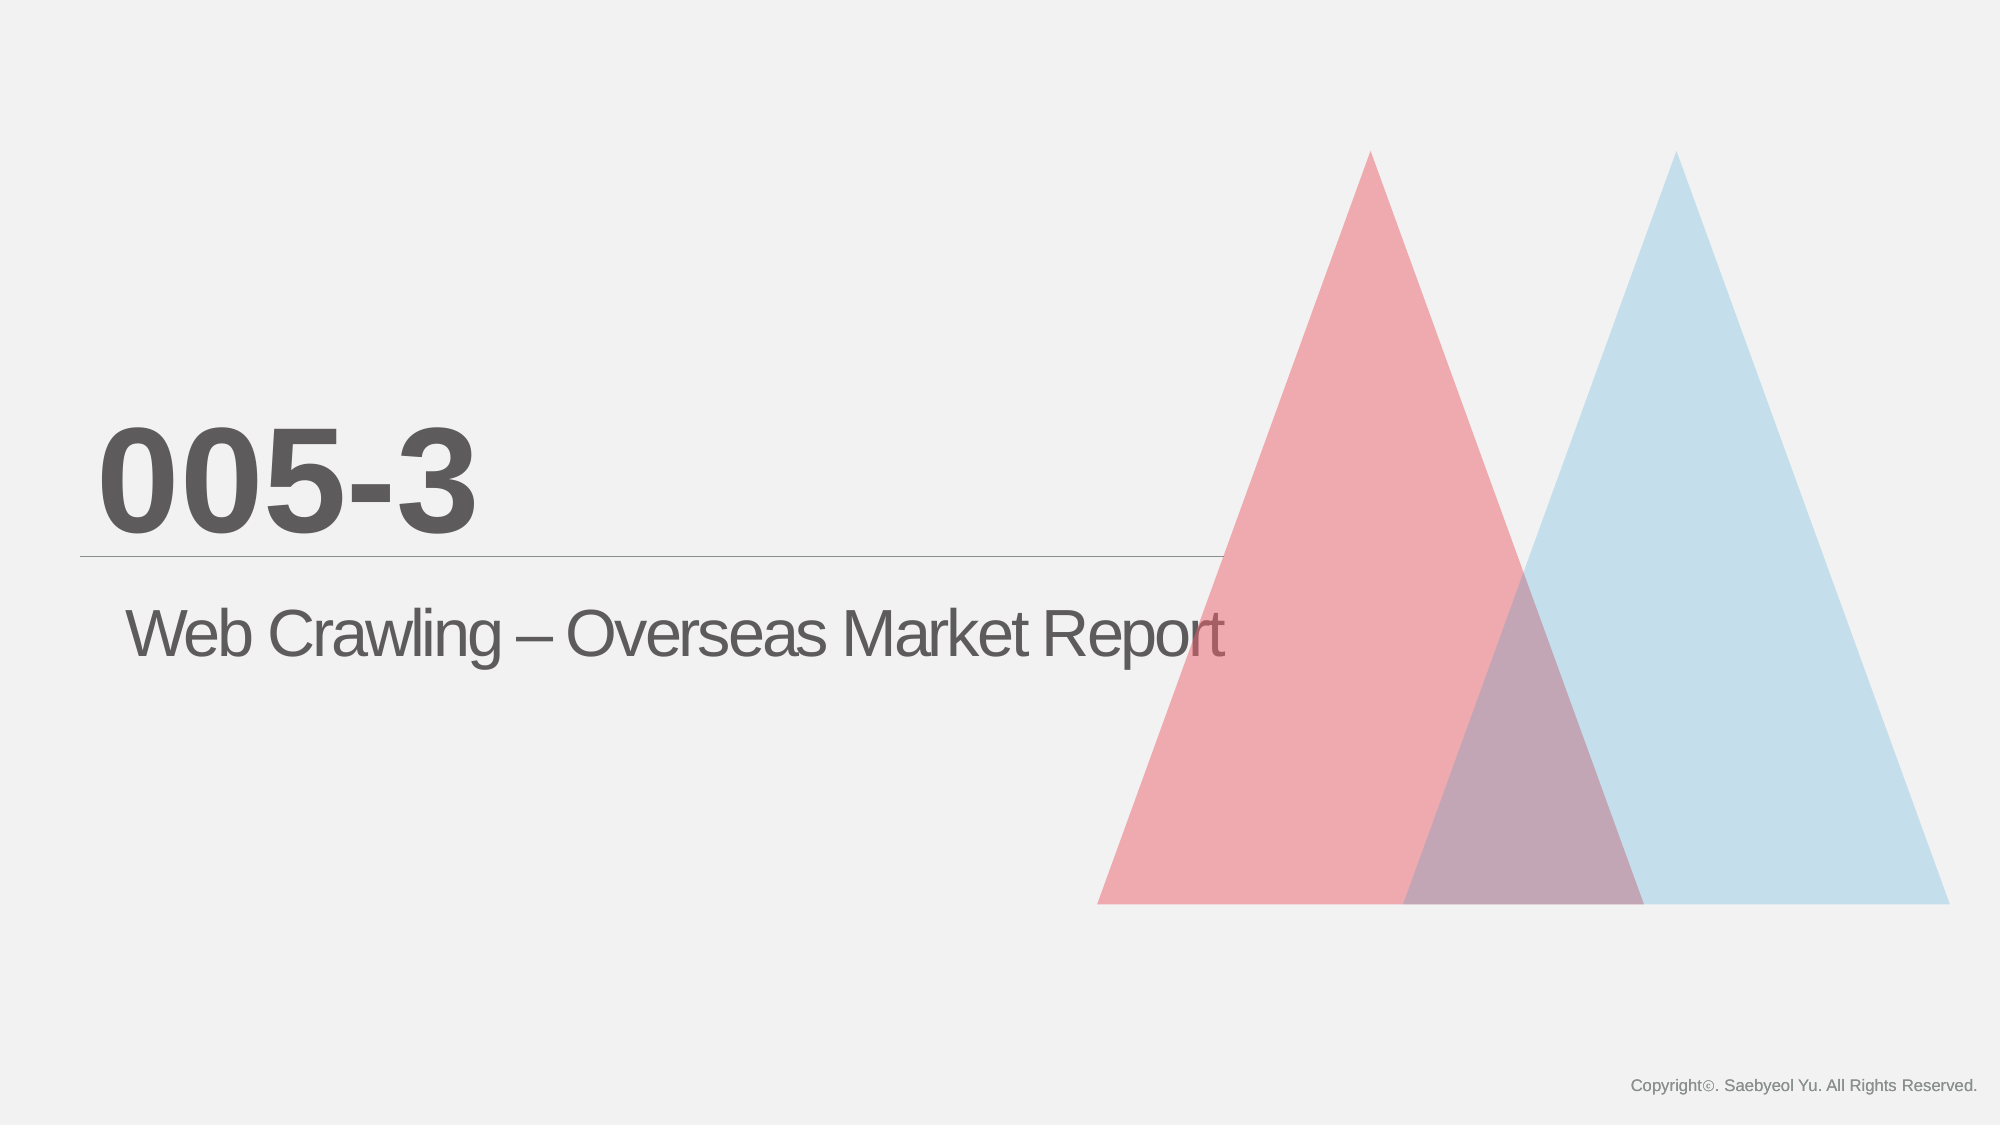

005-3
Web Crawling – Overseas Market Report
Copyrightⓒ. Saebyeol Yu. All Rights Reserved.